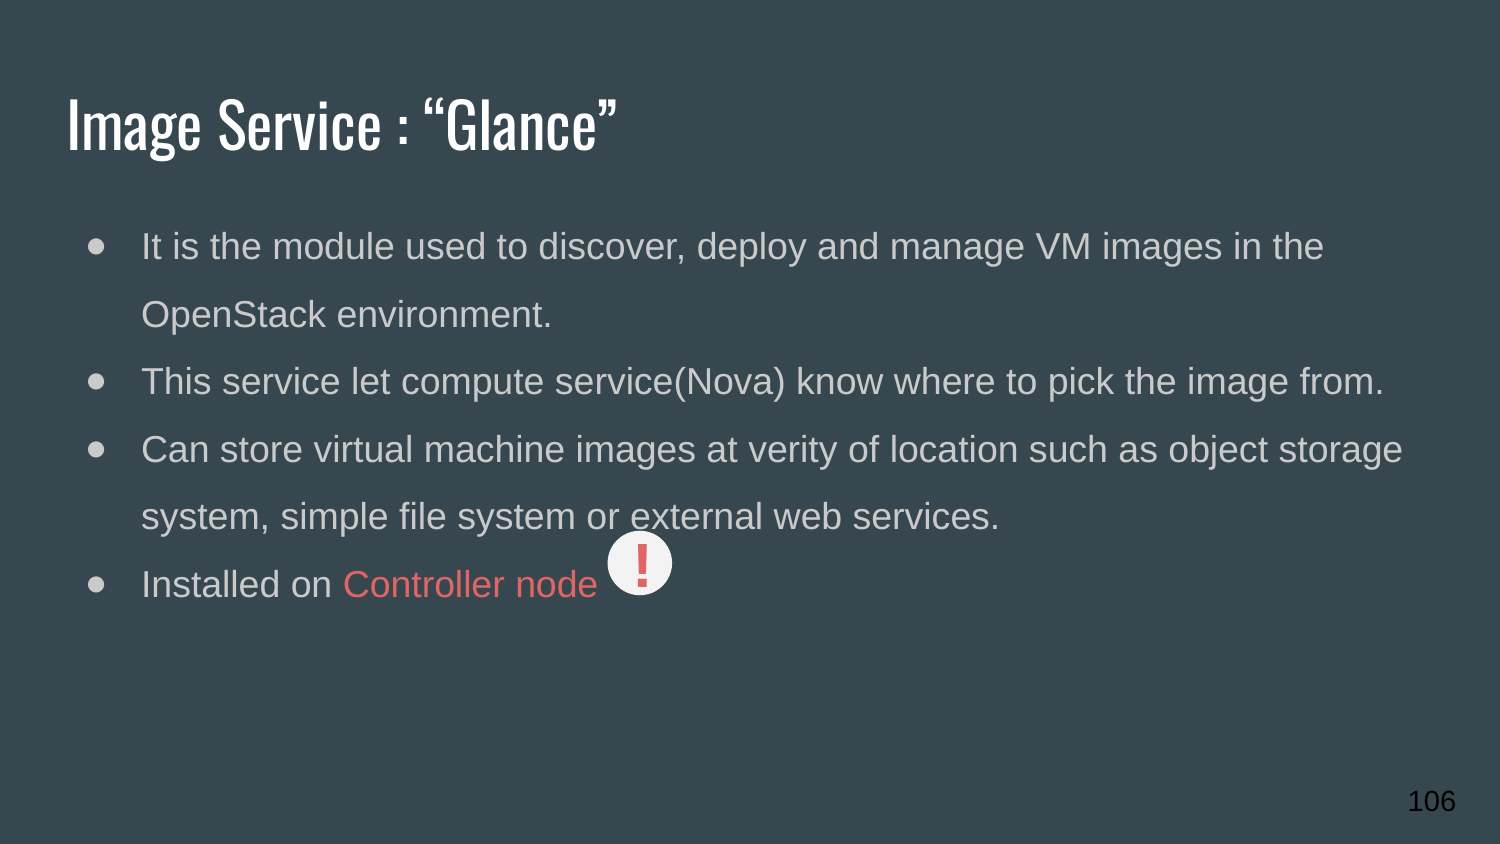

# Image Service : “Glance”
It is the module used to discover, deploy and manage VM images in the OpenStack environment.
This service let compute service(Nova) know where to pick the image from.
Can store virtual machine images at verity of location such as object storage system, simple file system or external web services.
Installed on Controller node

!
106